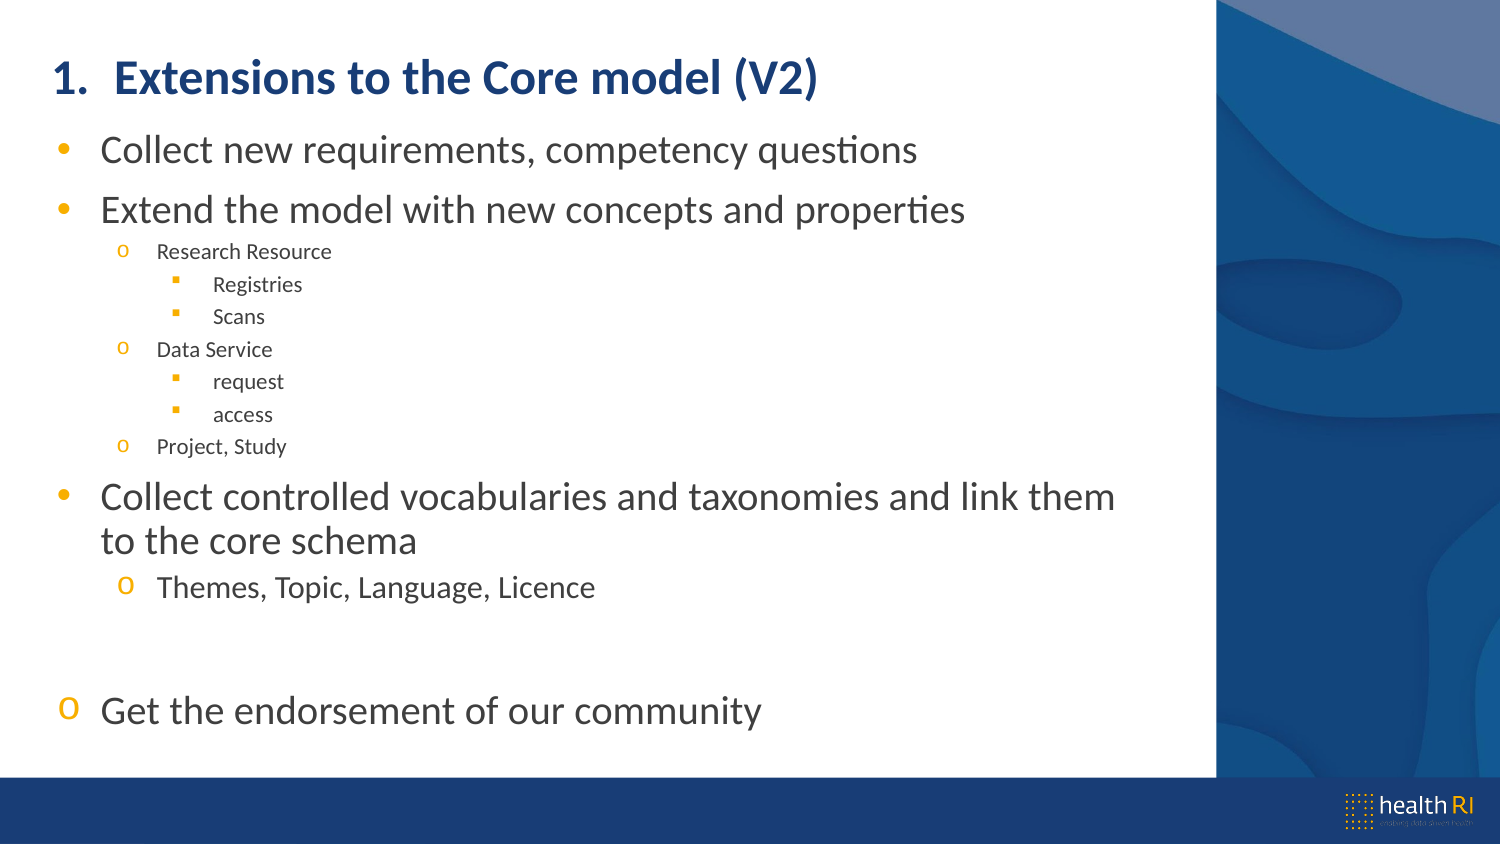

# Extensions to the Core model (V2)
Collect new requirements, competency questions
Extend the model with new concepts and properties
Research Resource
Registries
Scans
Data Service
request
access
Project, Study
Collect controlled vocabularies and taxonomies and link them to the core schema
Themes, Topic, Language, Licence

Get the endorsement of our community